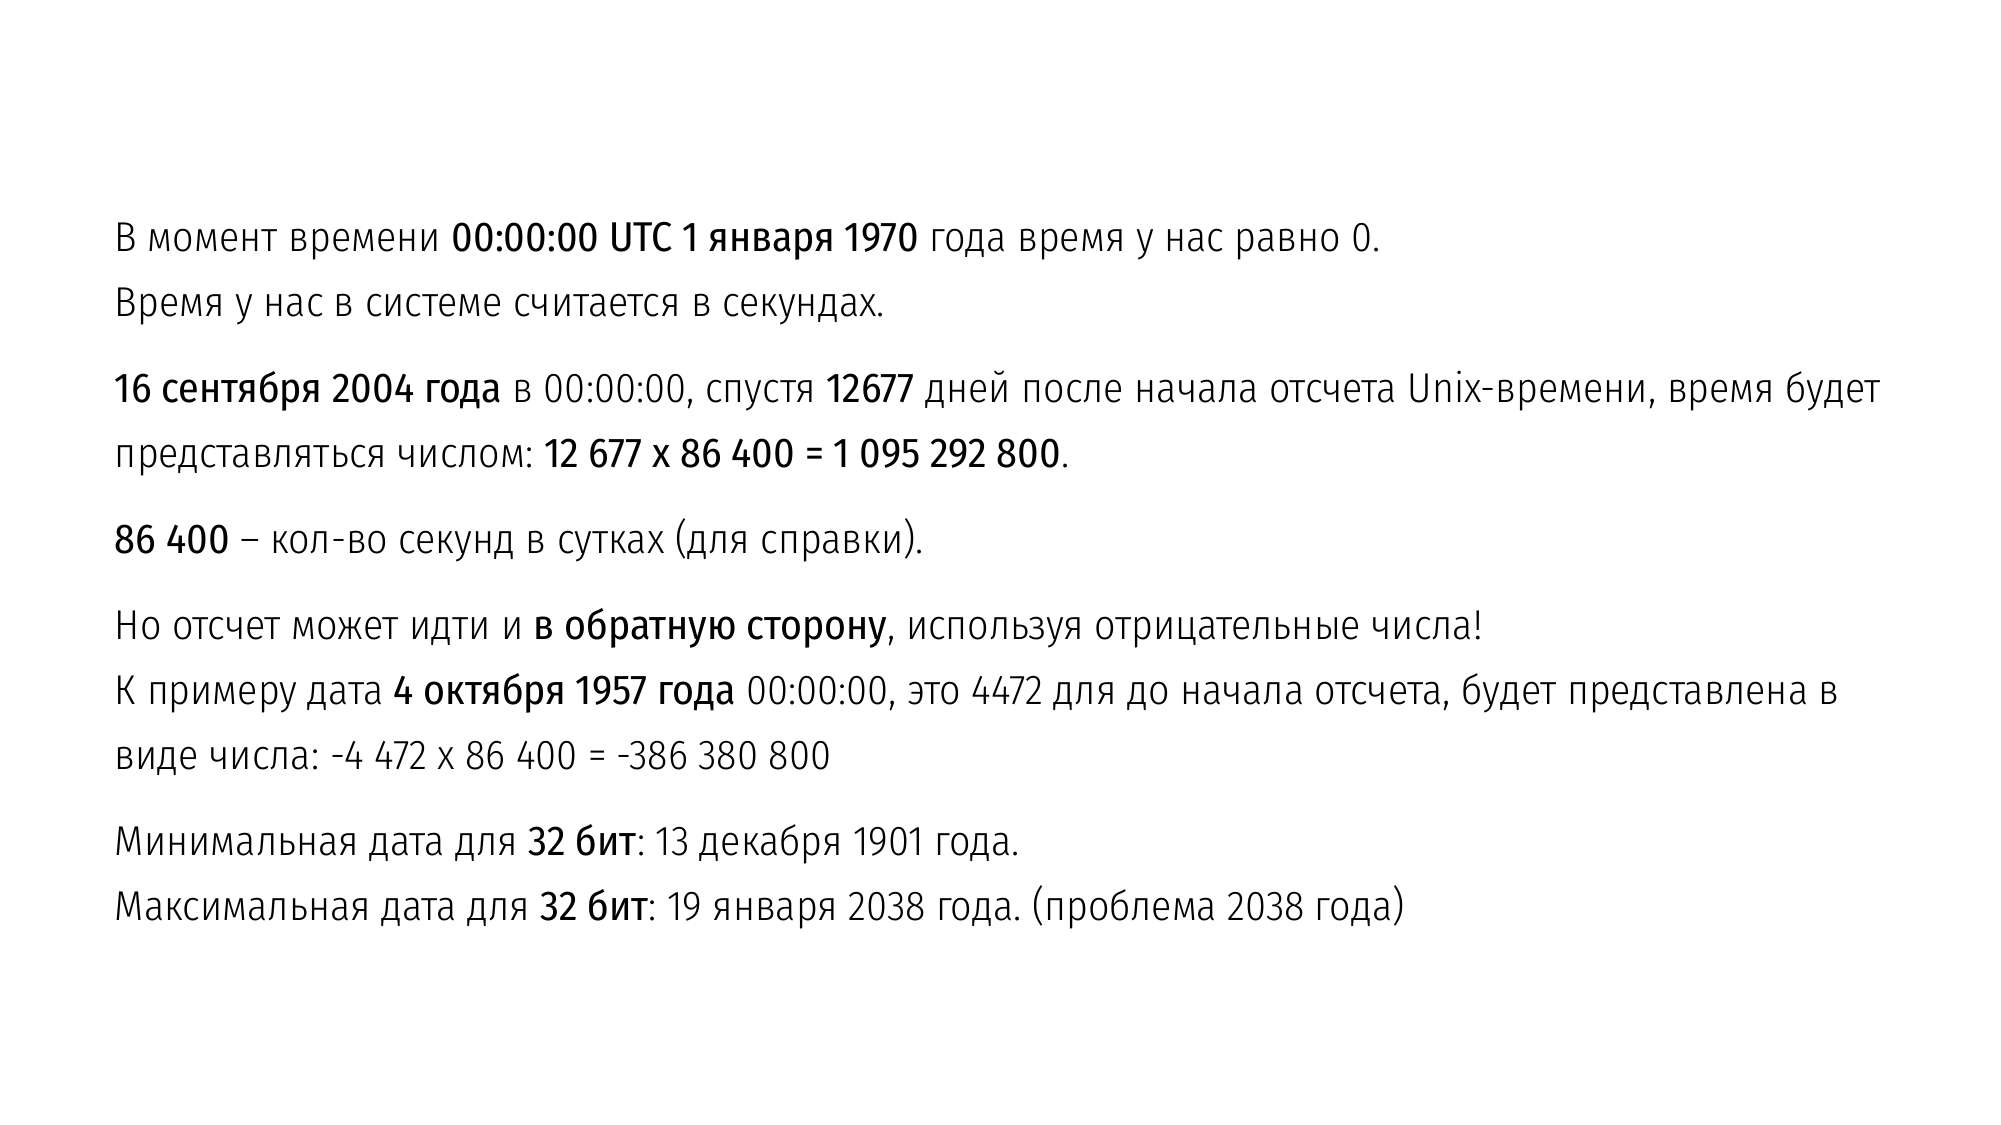

В момент времени 00:00:00 UTC 1 января 1970 года время у нас равно 0.
Время у нас в системе считается в секундах.
16 сентября 2004 года в 00:00:00, спустя 12677 дней после начала отсчета Unix-времени, время будет представляться числом: 12 677 x 86 400 = 1 095 292 800.
86 400 – кол-во секунд в сутках (для справки).
Но отсчет может идти и в обратную сторону, используя отрицательные числа!
К примеру дата 4 октября 1957 года 00:00:00, это 4472 для до начала отсчета, будет представлена в виде числа: -4 472 x 86 400 = -386 380 800
Минимальная дата для 32 бит: 13 декабря 1901 года.
Максимальная дата для 32 бит: 19 января 2038 года. (проблема 2038 года)